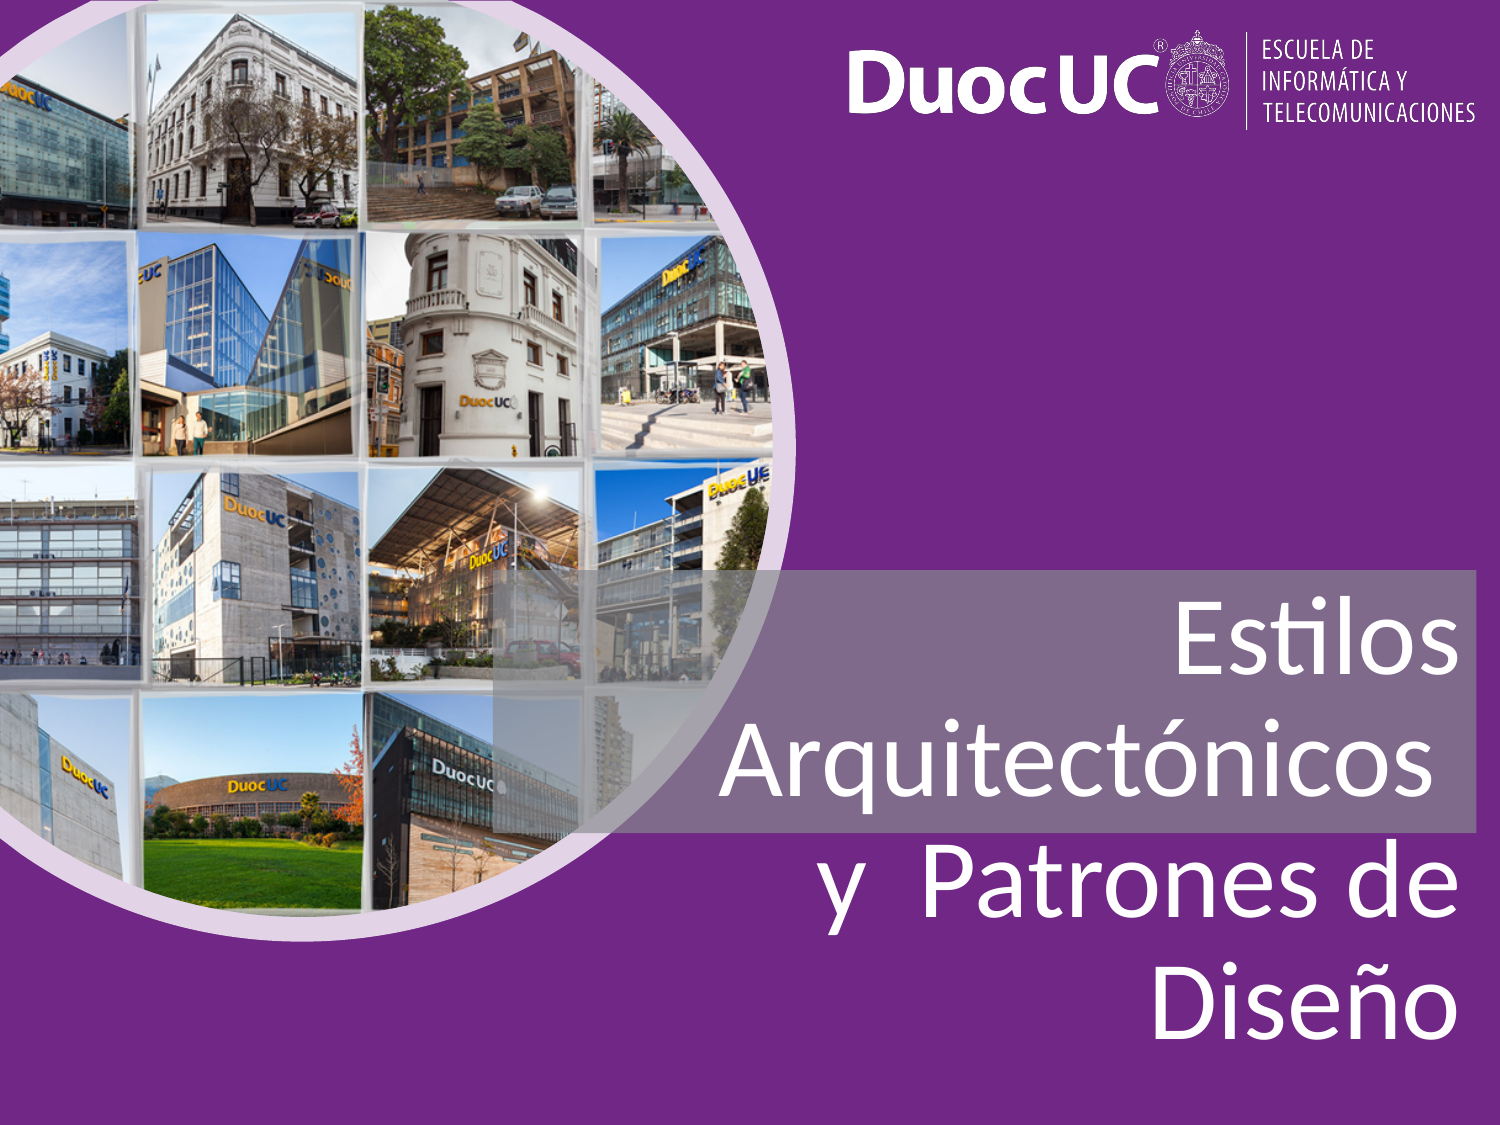

# Estilos Arquitectónicos y  Patrones de Diseño